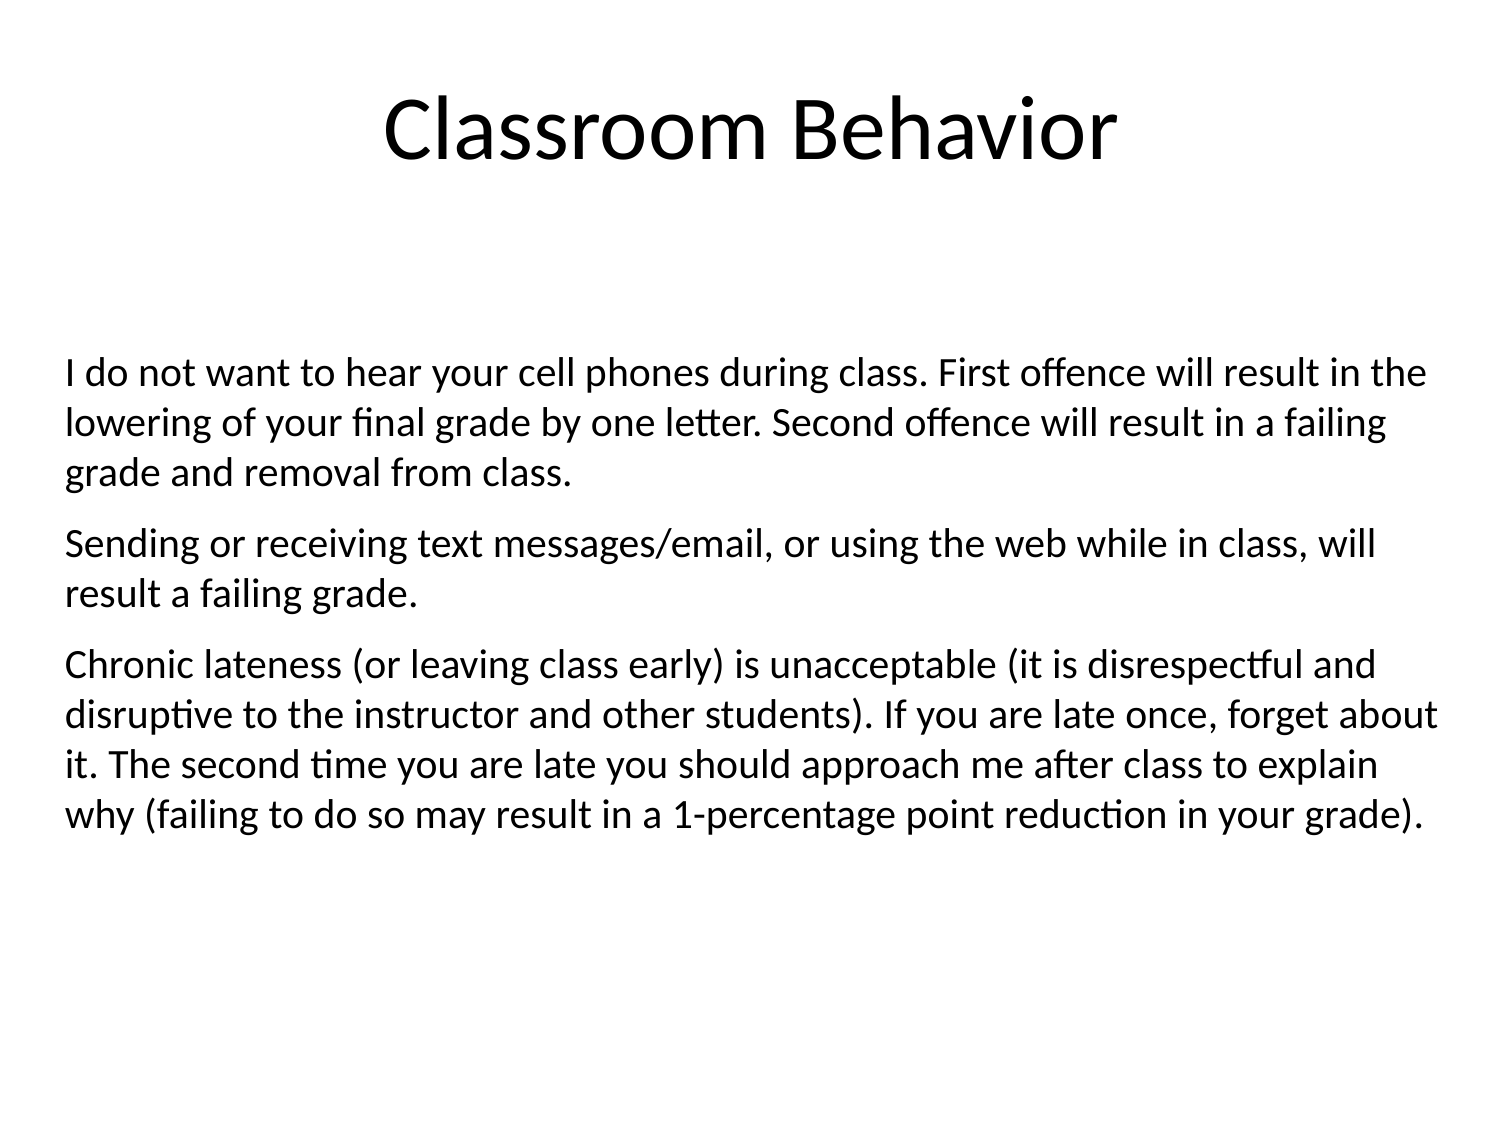

# Classroom Behavior
I do not want to hear your cell phones during class. First offence will result in the lowering of your final grade by one letter. Second offence will result in a failing grade and removal from class.
Sending or receiving text messages/email, or using the web while in class, will result a failing grade.
Chronic lateness (or leaving class early) is unacceptable (it is disrespectful and disruptive to the instructor and other students). If you are late once, forget about it. The second time you are late you should approach me after class to explain why (failing to do so may result in a 1-percentage point reduction in your grade).